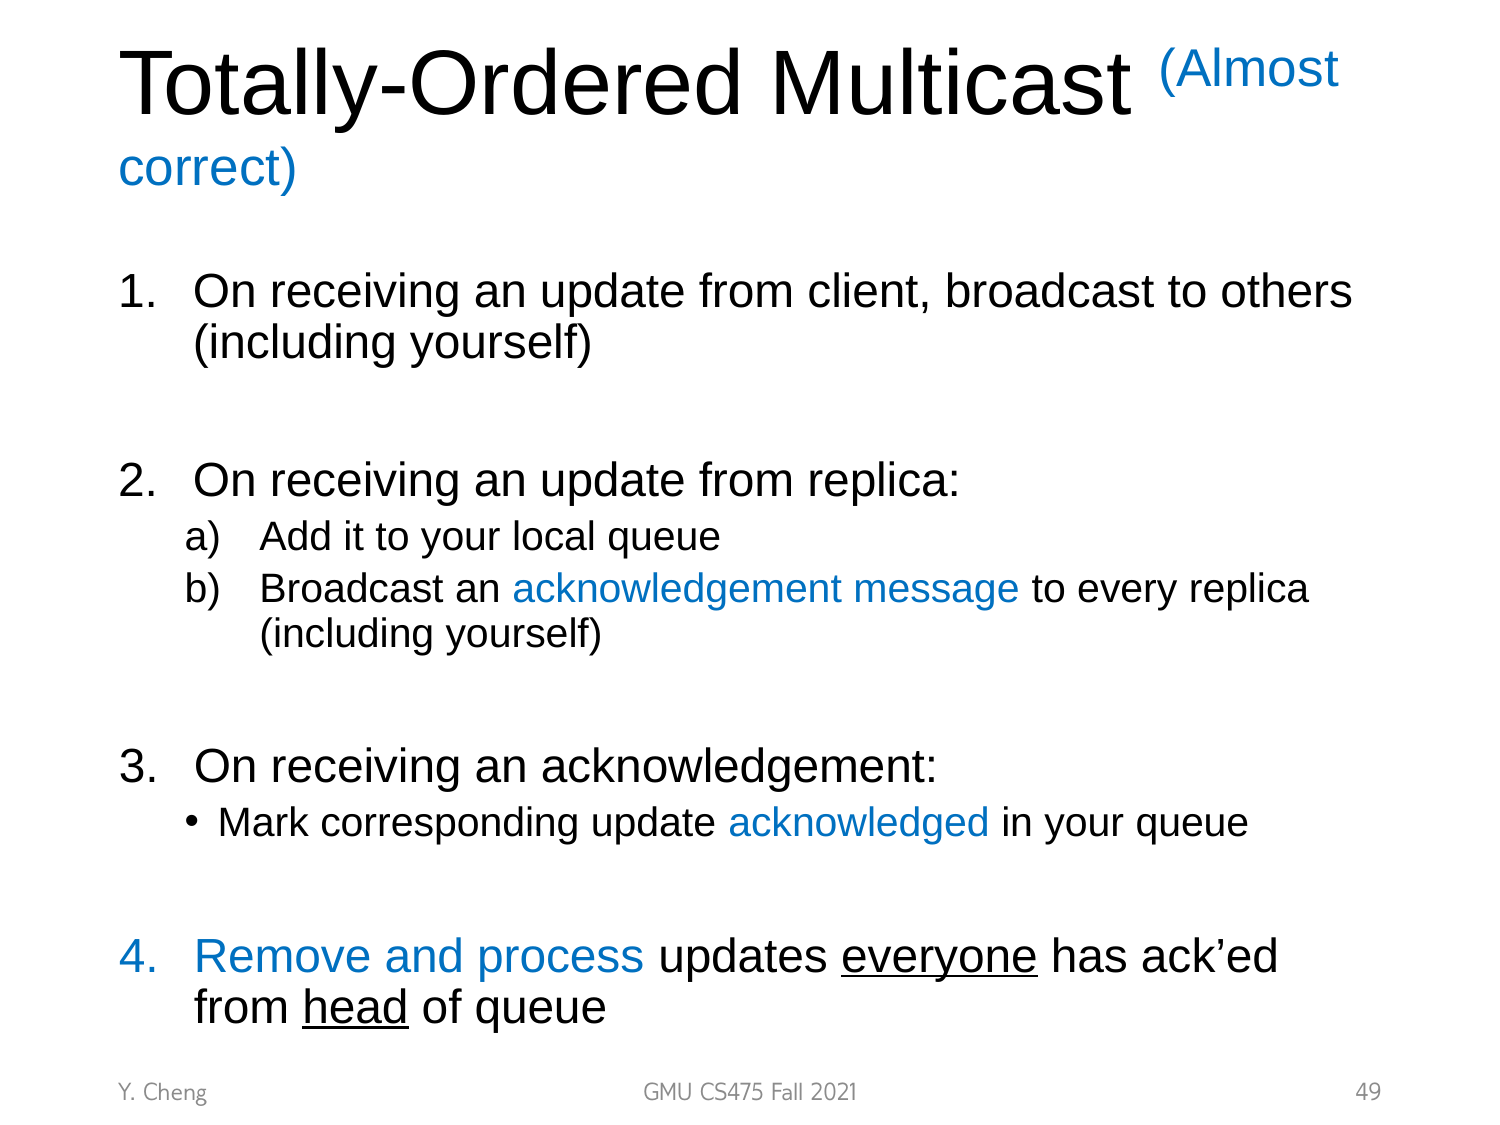

# Totally-Ordered Multicast (Almost correct)
On receiving an update from client, broadcast to others (including yourself)

On receiving an update from replica:
Add it to your local queue
Broadcast an acknowledgement message to every replica (including yourself)

On receiving an acknowledgement:
Mark corresponding update acknowledged in your queue

Remove and process updates everyone has ack’ed from head of queue

Y. Cheng
GMU CS475 Fall 2021
49